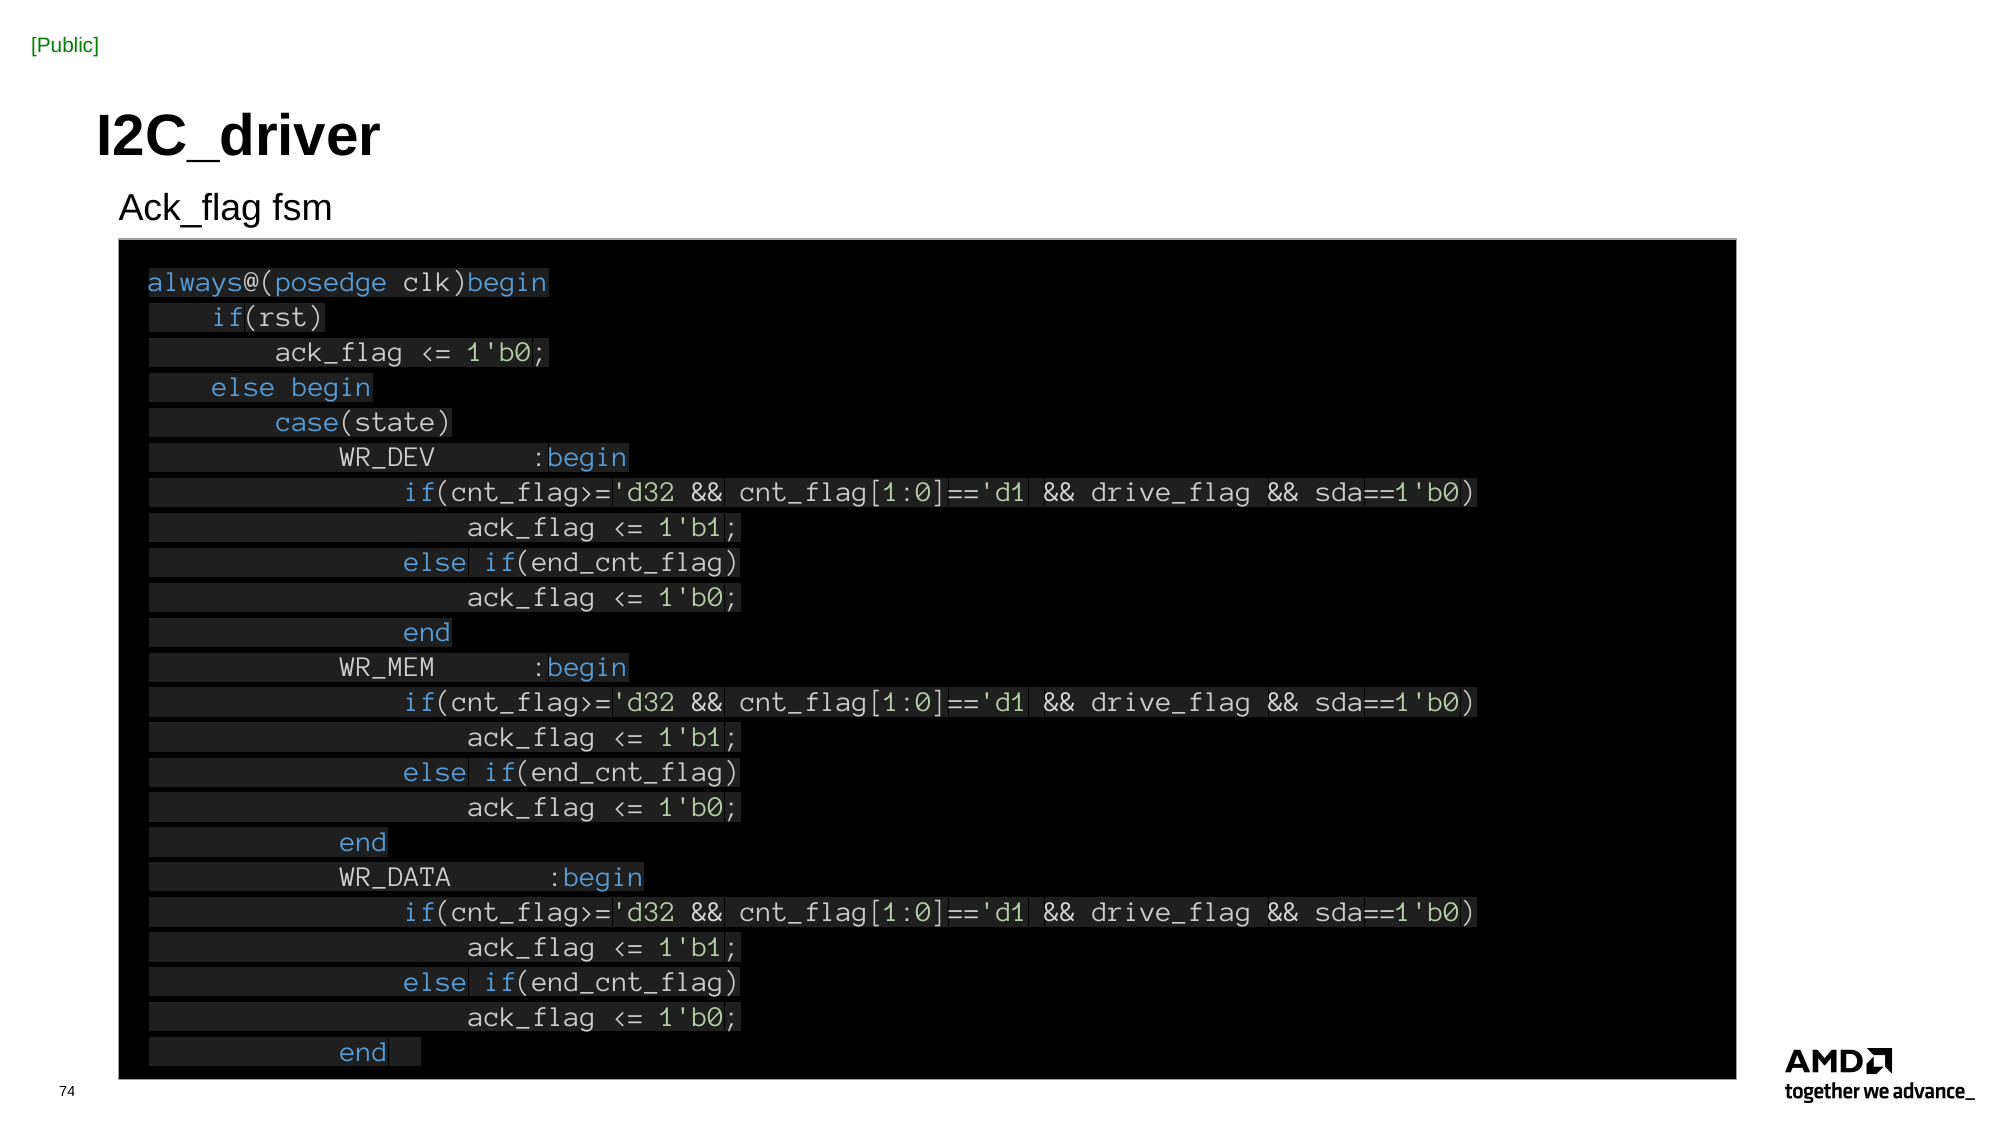

# I2C_driver
Ack_flag fsm
always@(posedge clk)begin
    if(rst)
        ack_flag <= 1'b0;
    else begin
        case(state)
            WR_DEV      :begin
                if(cnt_flag>='d32 && cnt_flag[1:0]=='d1 && drive_flag && sda==1'b0)
                    ack_flag <= 1'b1;
                else if(end_cnt_flag)
                    ack_flag <= 1'b0;
                end
            WR_MEM      :begin
                if(cnt_flag>='d32 && cnt_flag[1:0]=='d1 && drive_flag && sda==1'b0)
                    ack_flag <= 1'b1;
                else if(end_cnt_flag)
                    ack_flag <= 1'b0;
            end
            WR_DATA      :begin
                if(cnt_flag>='d32 && cnt_flag[1:0]=='d1 && drive_flag && sda==1'b0)
                    ack_flag <= 1'b1;
                else if(end_cnt_flag)
                    ack_flag <= 1'b0;
            end